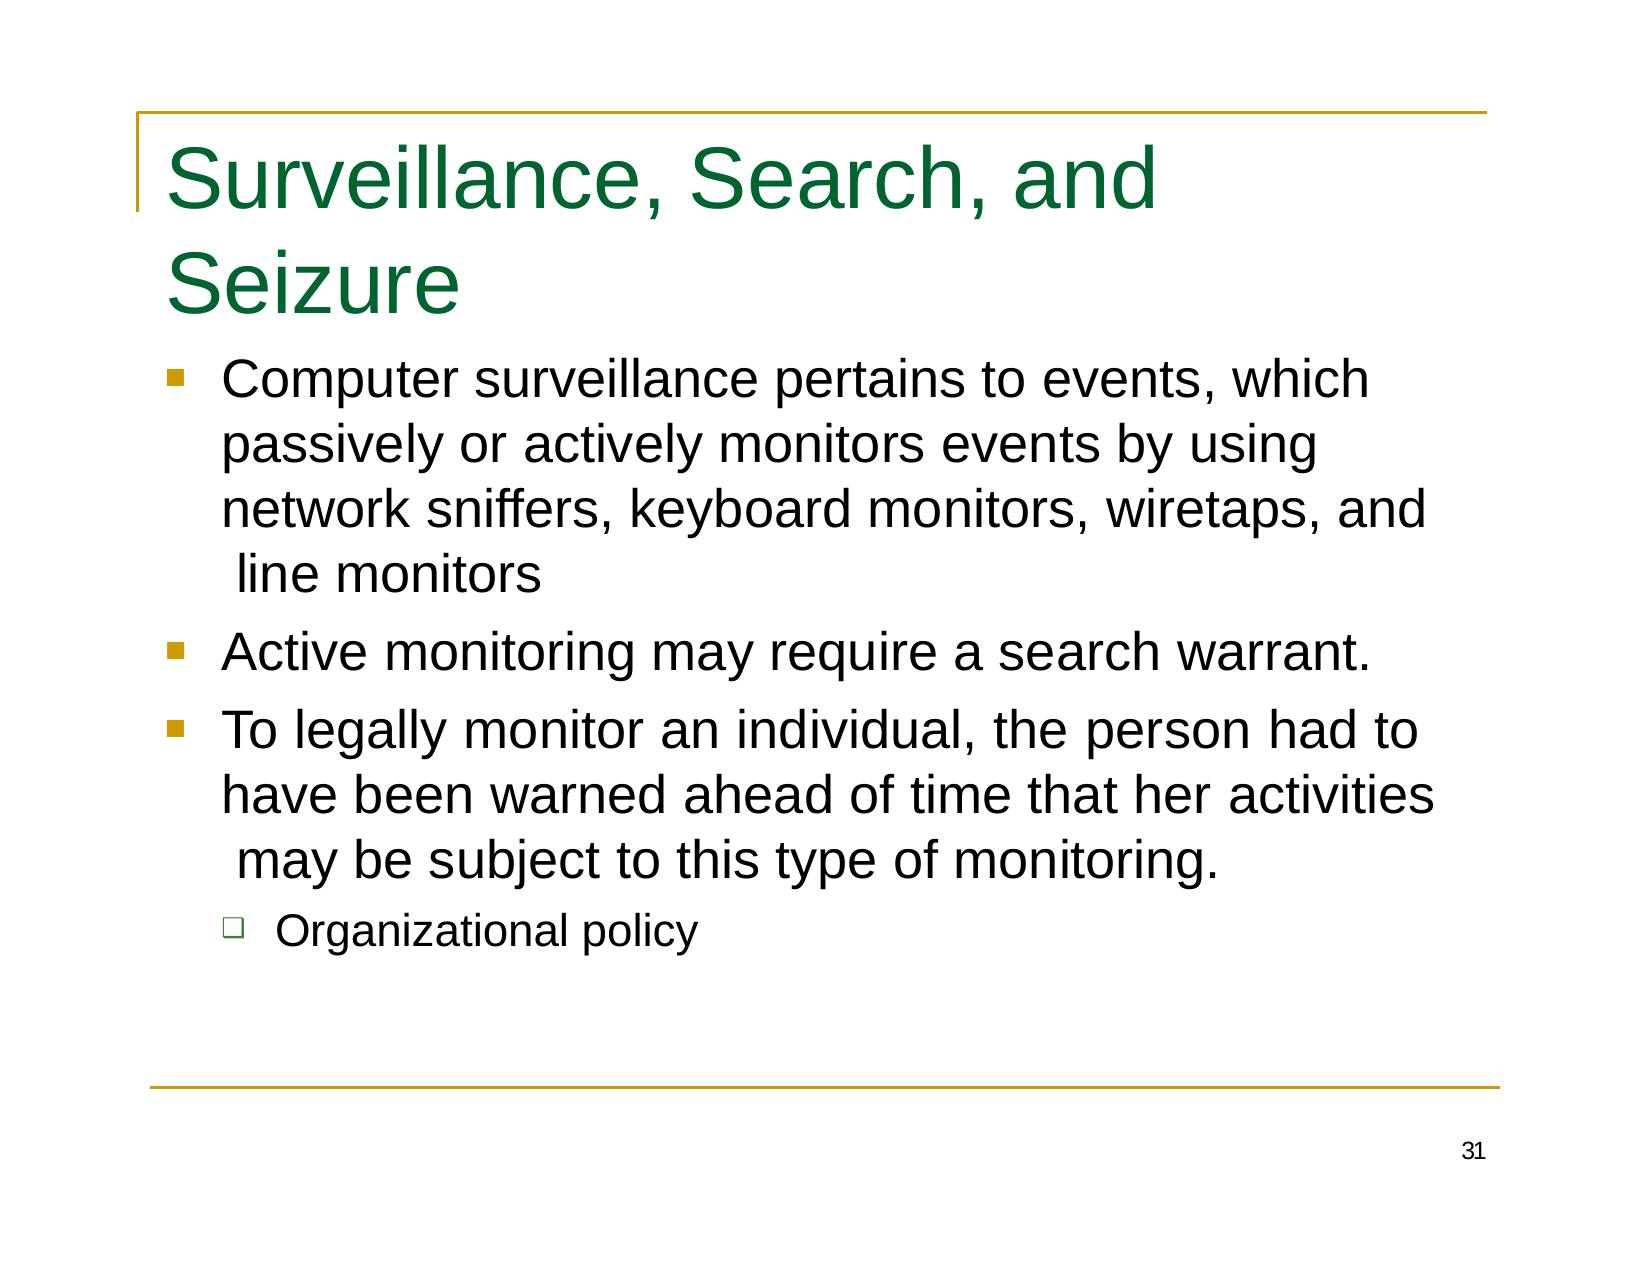

# Surveillance, Search, and Seizure
Computer surveillance pertains to events, which  passively or actively monitors events by using  network sniffers, keyboard monitors, wiretaps, and  line monitors
Active monitoring may require a search warrant.
To legally monitor an individual, the person had to  have been warned ahead of time that her activities  may be subject to this type of monitoring.
Organizational policy
31